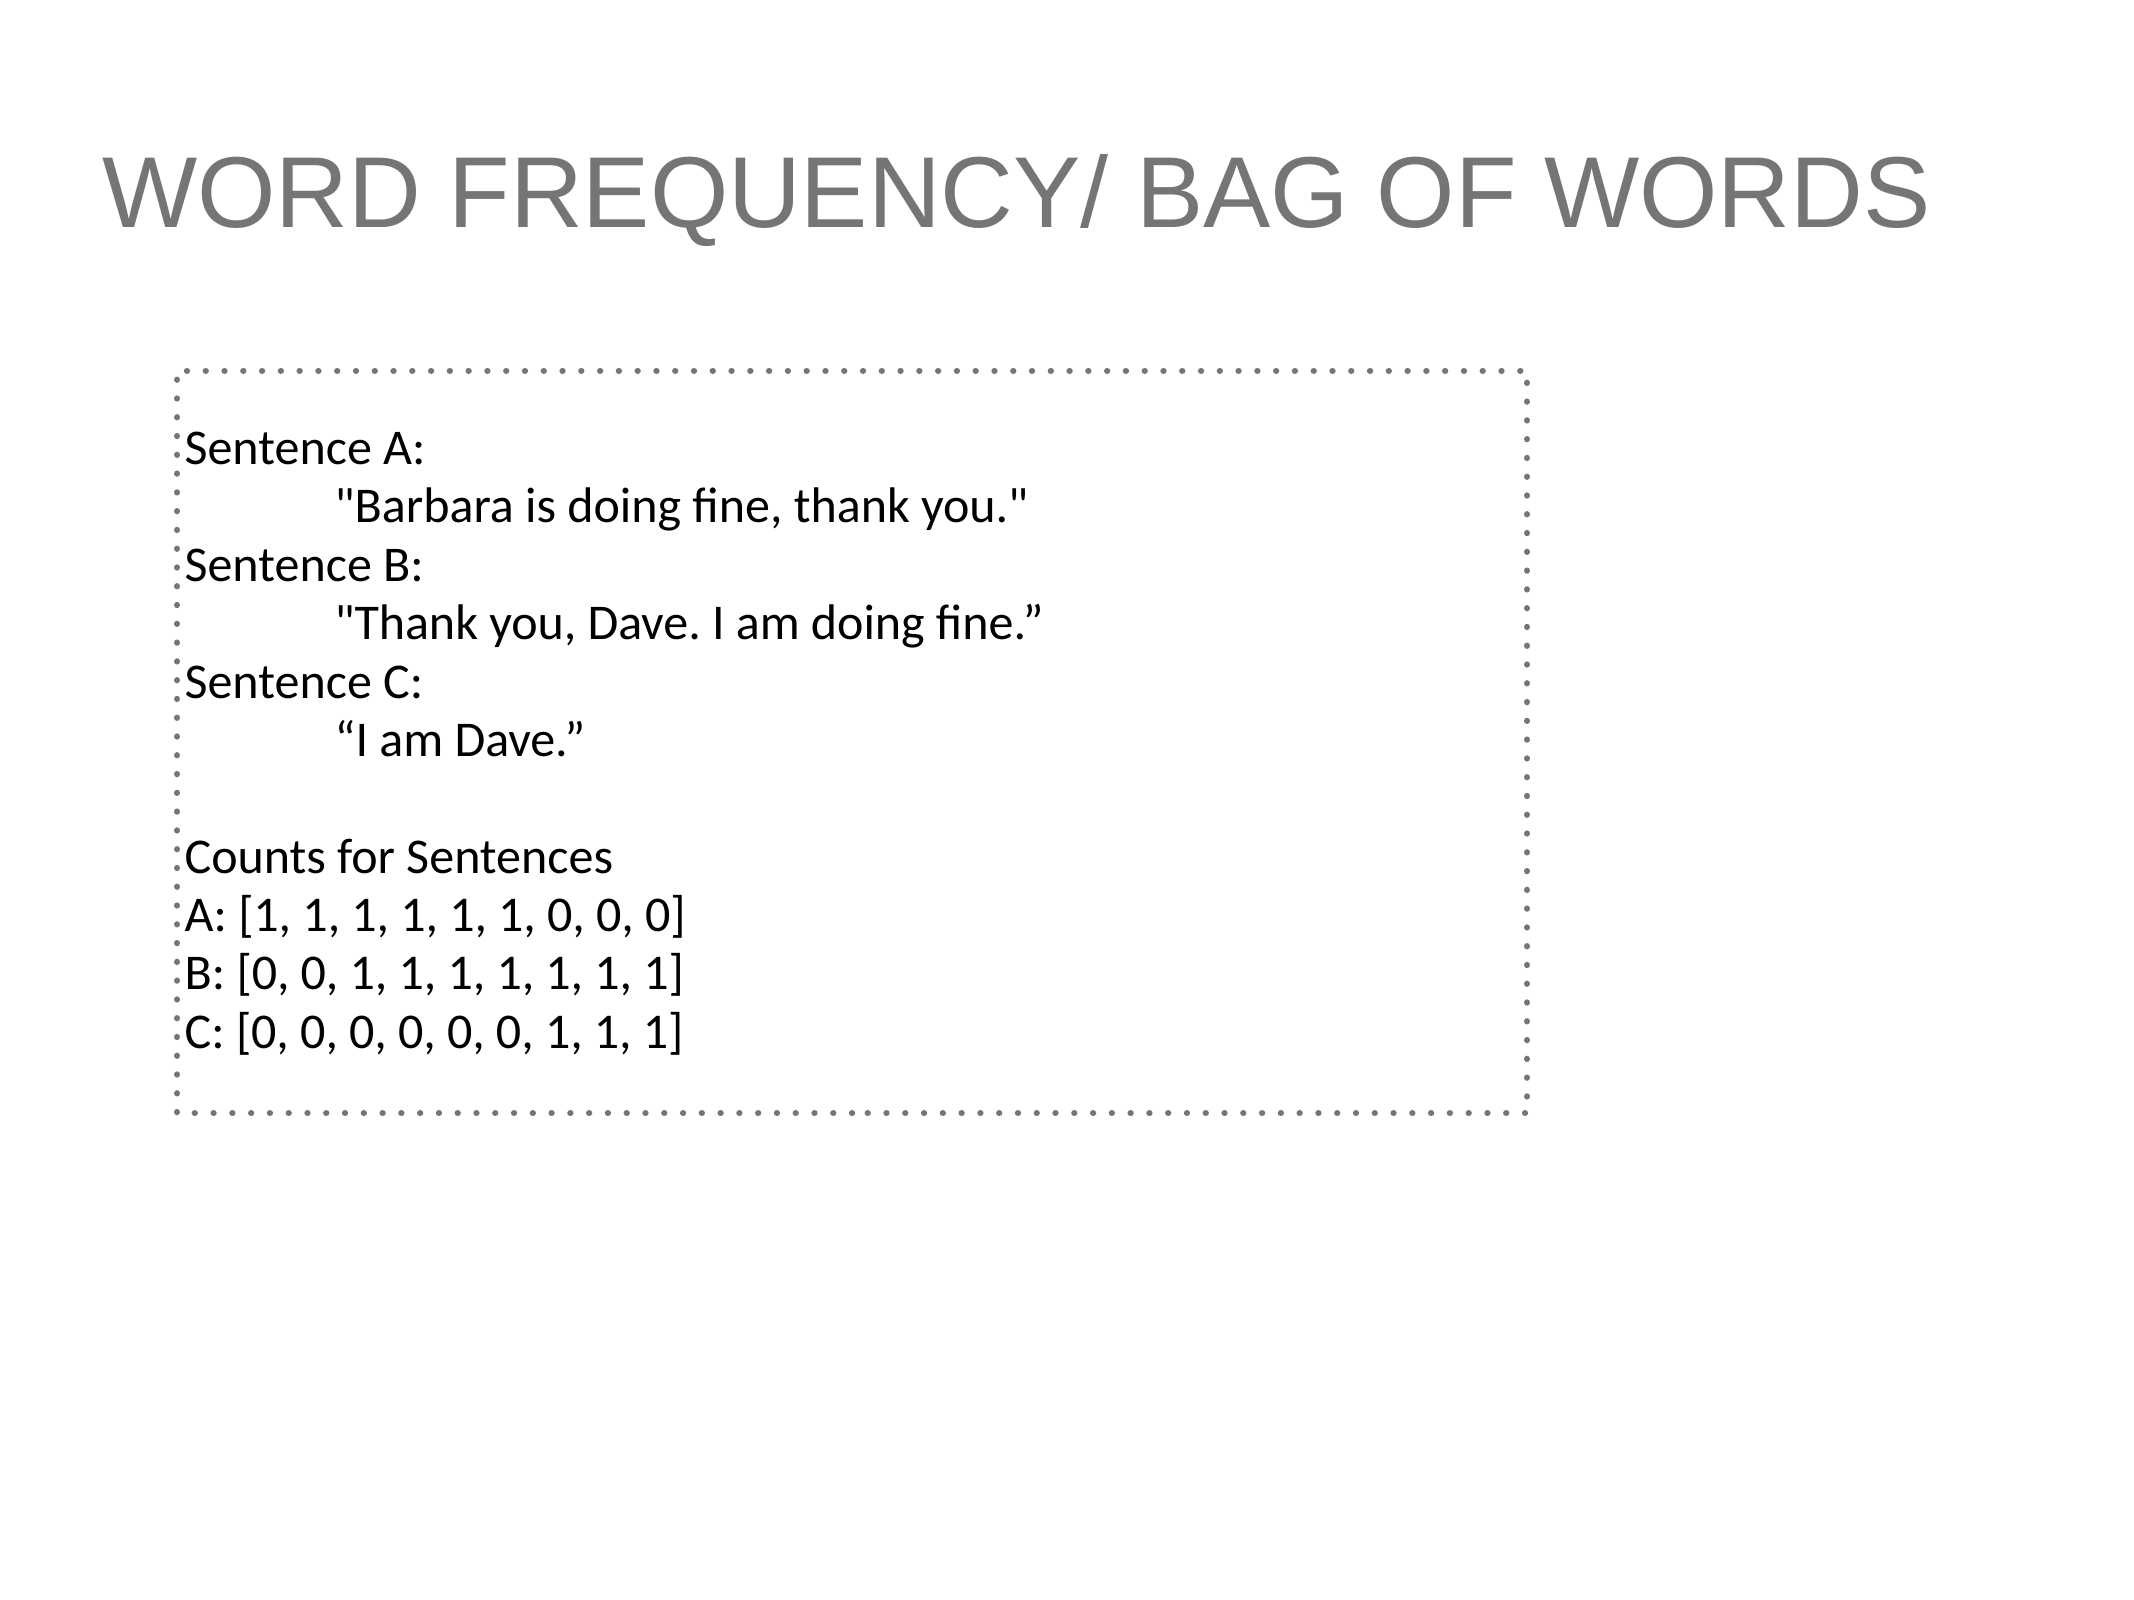

# Word Frequency/ Bag of Words

Sentence A:
	"Barbara is doing fine, thank you."
Sentence B:
	"Thank you, Dave. I am doing fine.”
Sentence C:
	“I am Dave.”

Counts for Sentences
A: [1, 1, 1, 1, 1, 1, 0, 0, 0]
B: [0, 0, 1, 1, 1, 1, 1, 1, 1]
C: [0, 0, 0, 0, 0, 0, 1, 1, 1]